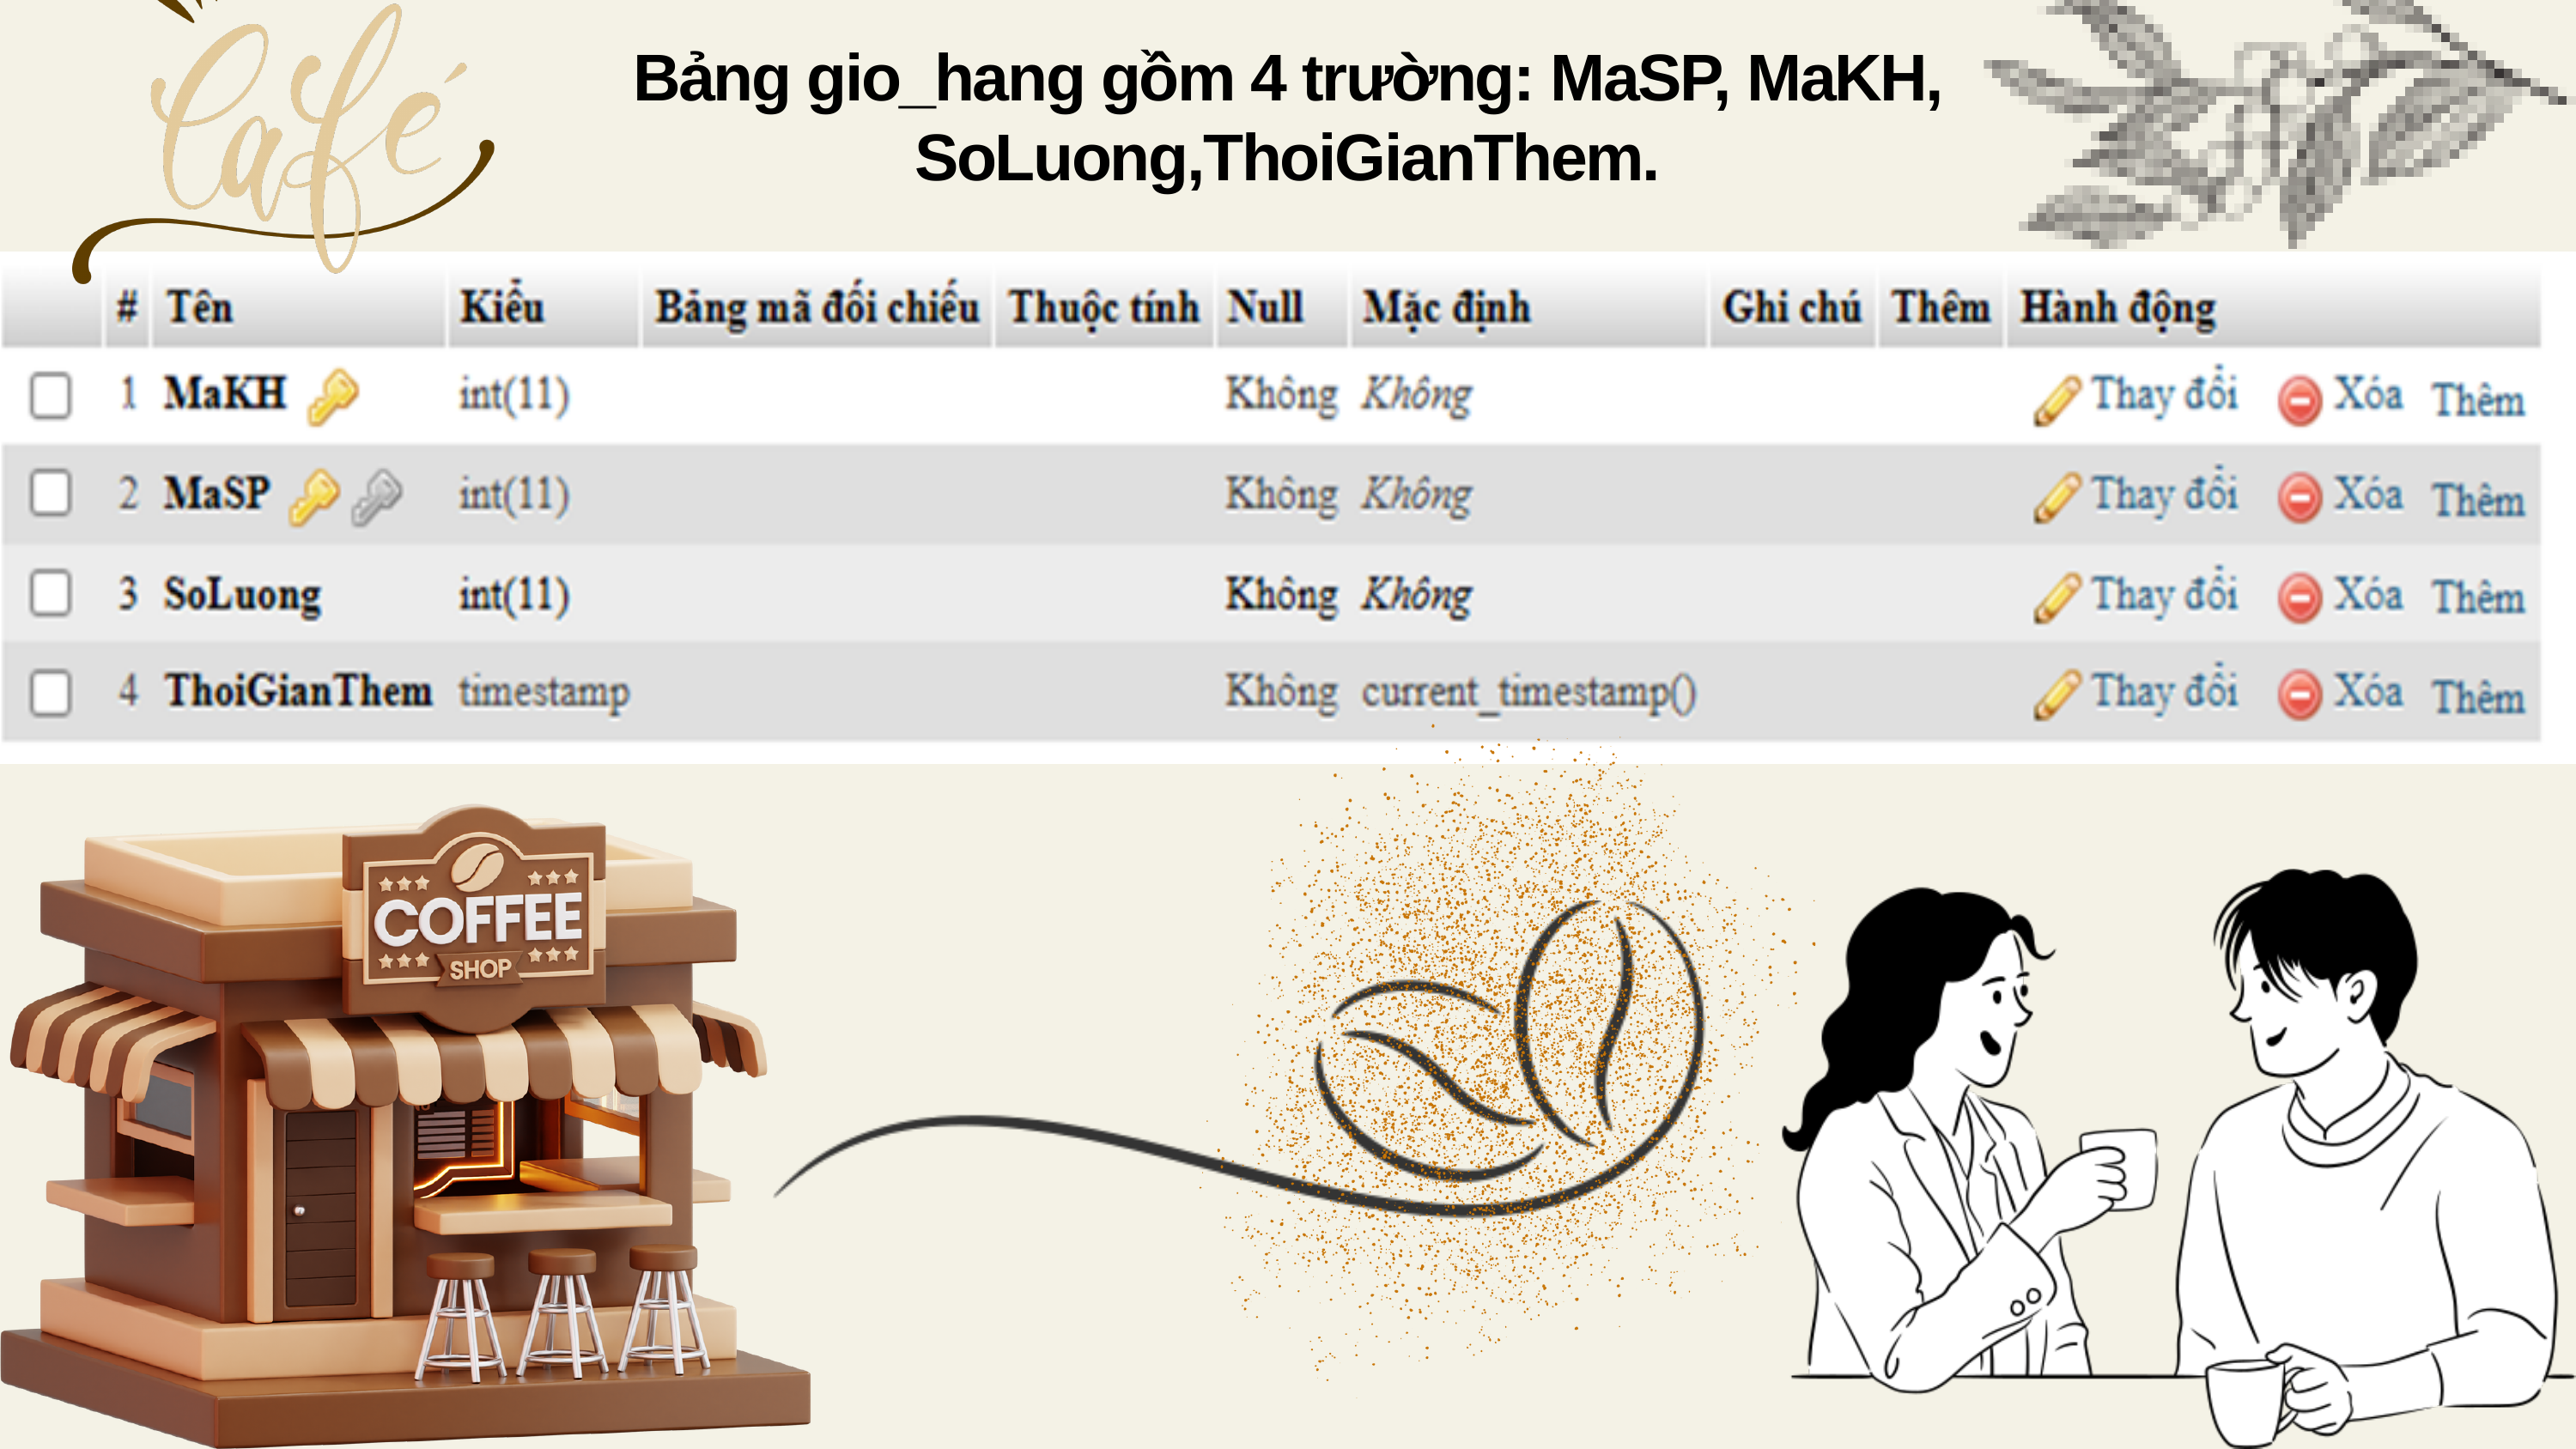

Bảng gio_hang gồm 4 trường: MaSP, MaKH, SoLuong,ThoiGianThem.